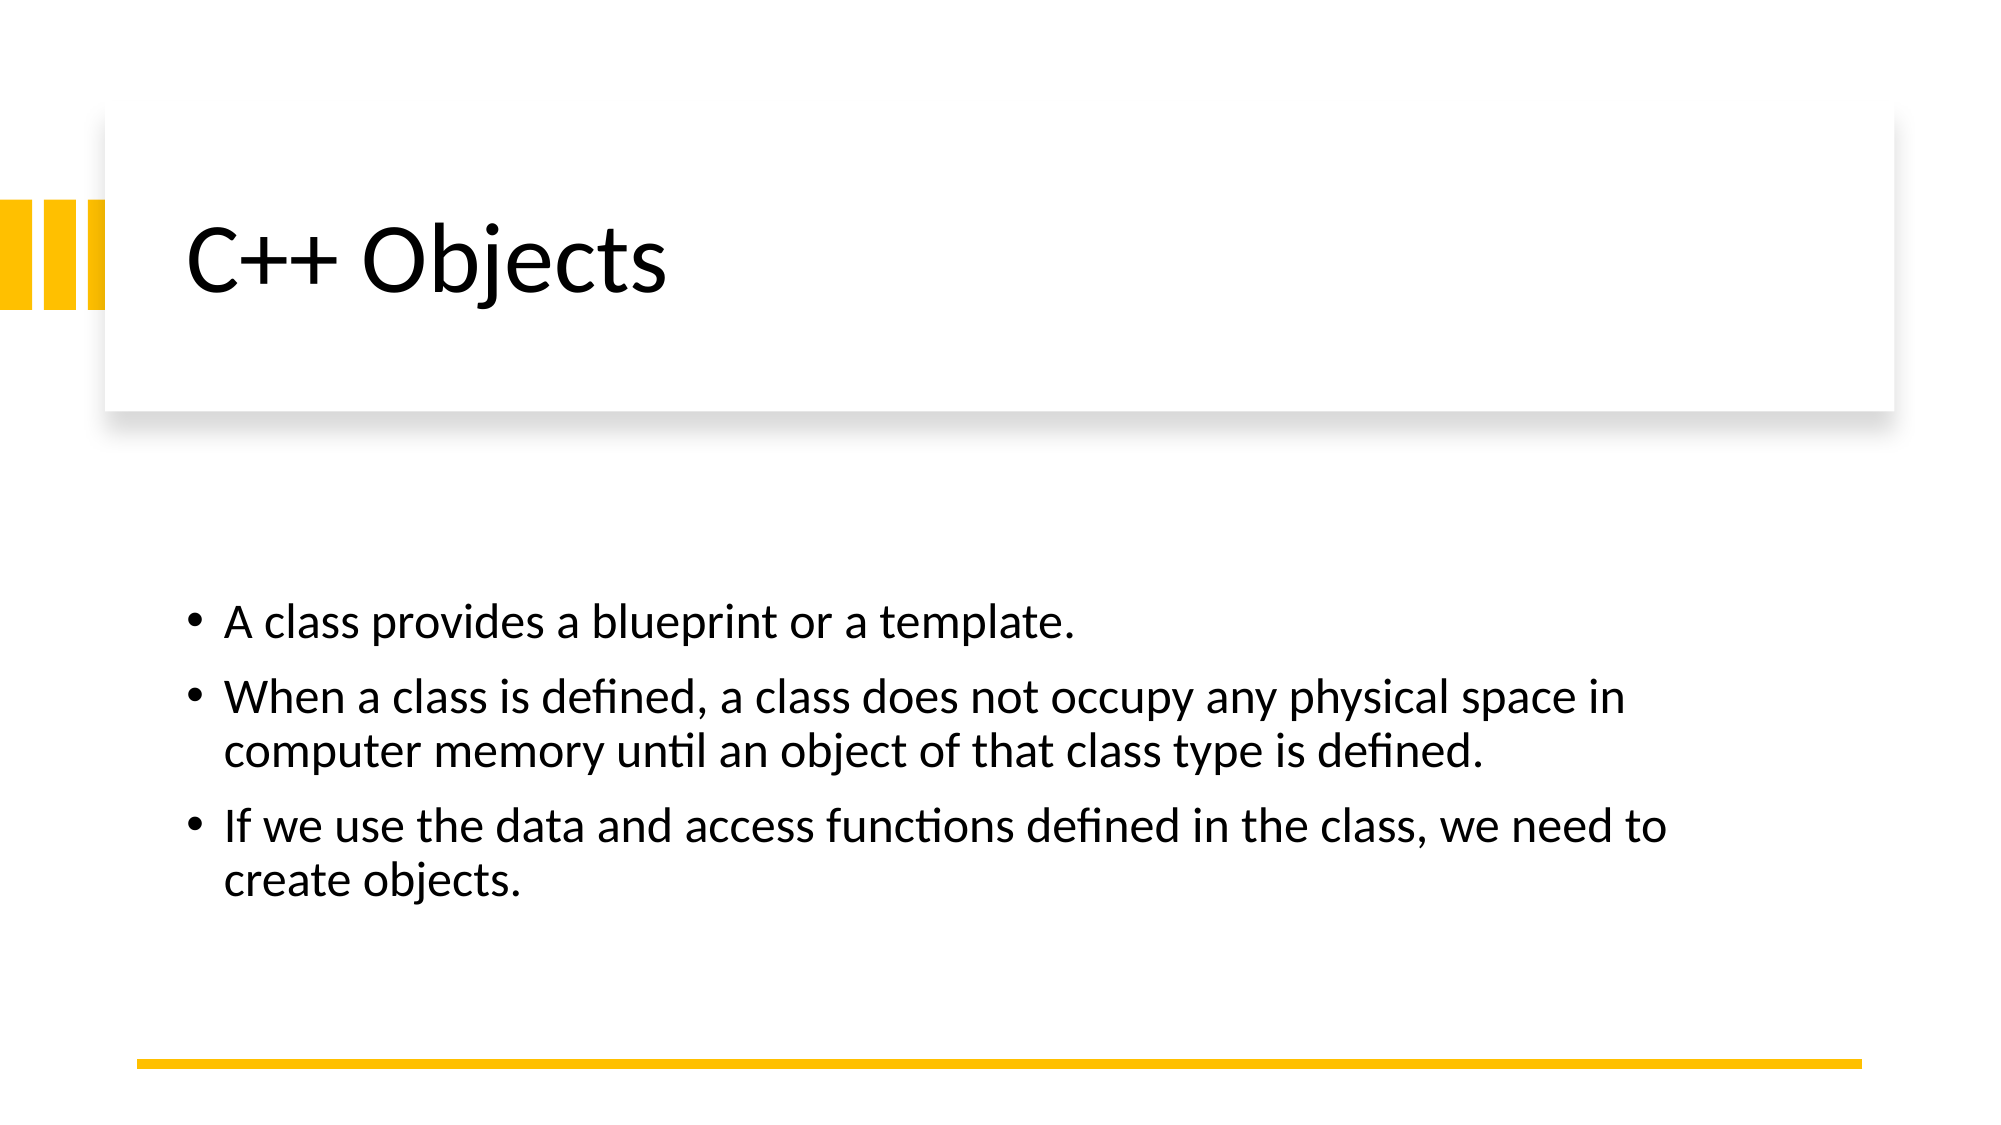

# C++ Objects

A class provides a blueprint or a template.
When a class is defined, a class does not occupy any physical space in computer memory until an object of that class type is defined.
If we use the data and access functions defined in the class, we need to create objects.